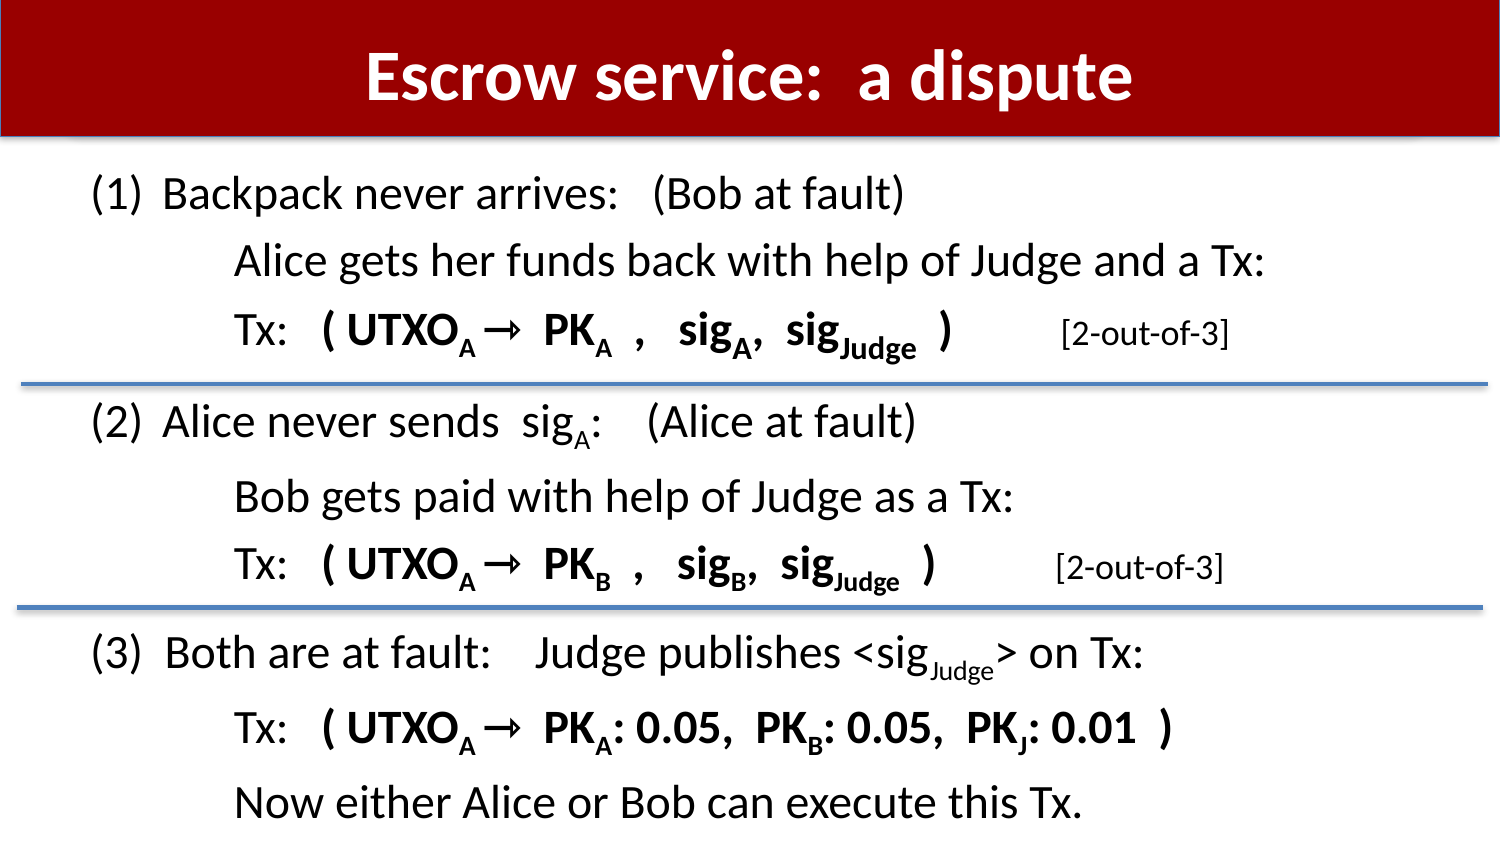

# Escrow service:  a dispute
Backpack never arrives:   (Bob at fault)
		Alice gets her funds back with help of Judge and a Tx:
		Tx:   ( UTXOA ⇾  PKA  ,   sigA,  sigJudge  )          [2-out-of-3]
Alice never sends  sigA:    (Alice at fault)
		Bob gets paid with help of Judge as a Tx:
		Tx:   ( UTXOA ⇾  PKB  ,   sigB,  sigJudge  )           [2-out-of-3]
(3)  Both are at fault:    Judge publishes <sigJudge> on Tx:
		Tx:   ( UTXOA ⇾  PKA: 0.05,  PKB: 0.05,  PKJ: 0.01  )
	Now either Alice or Bob can execute this Tx.